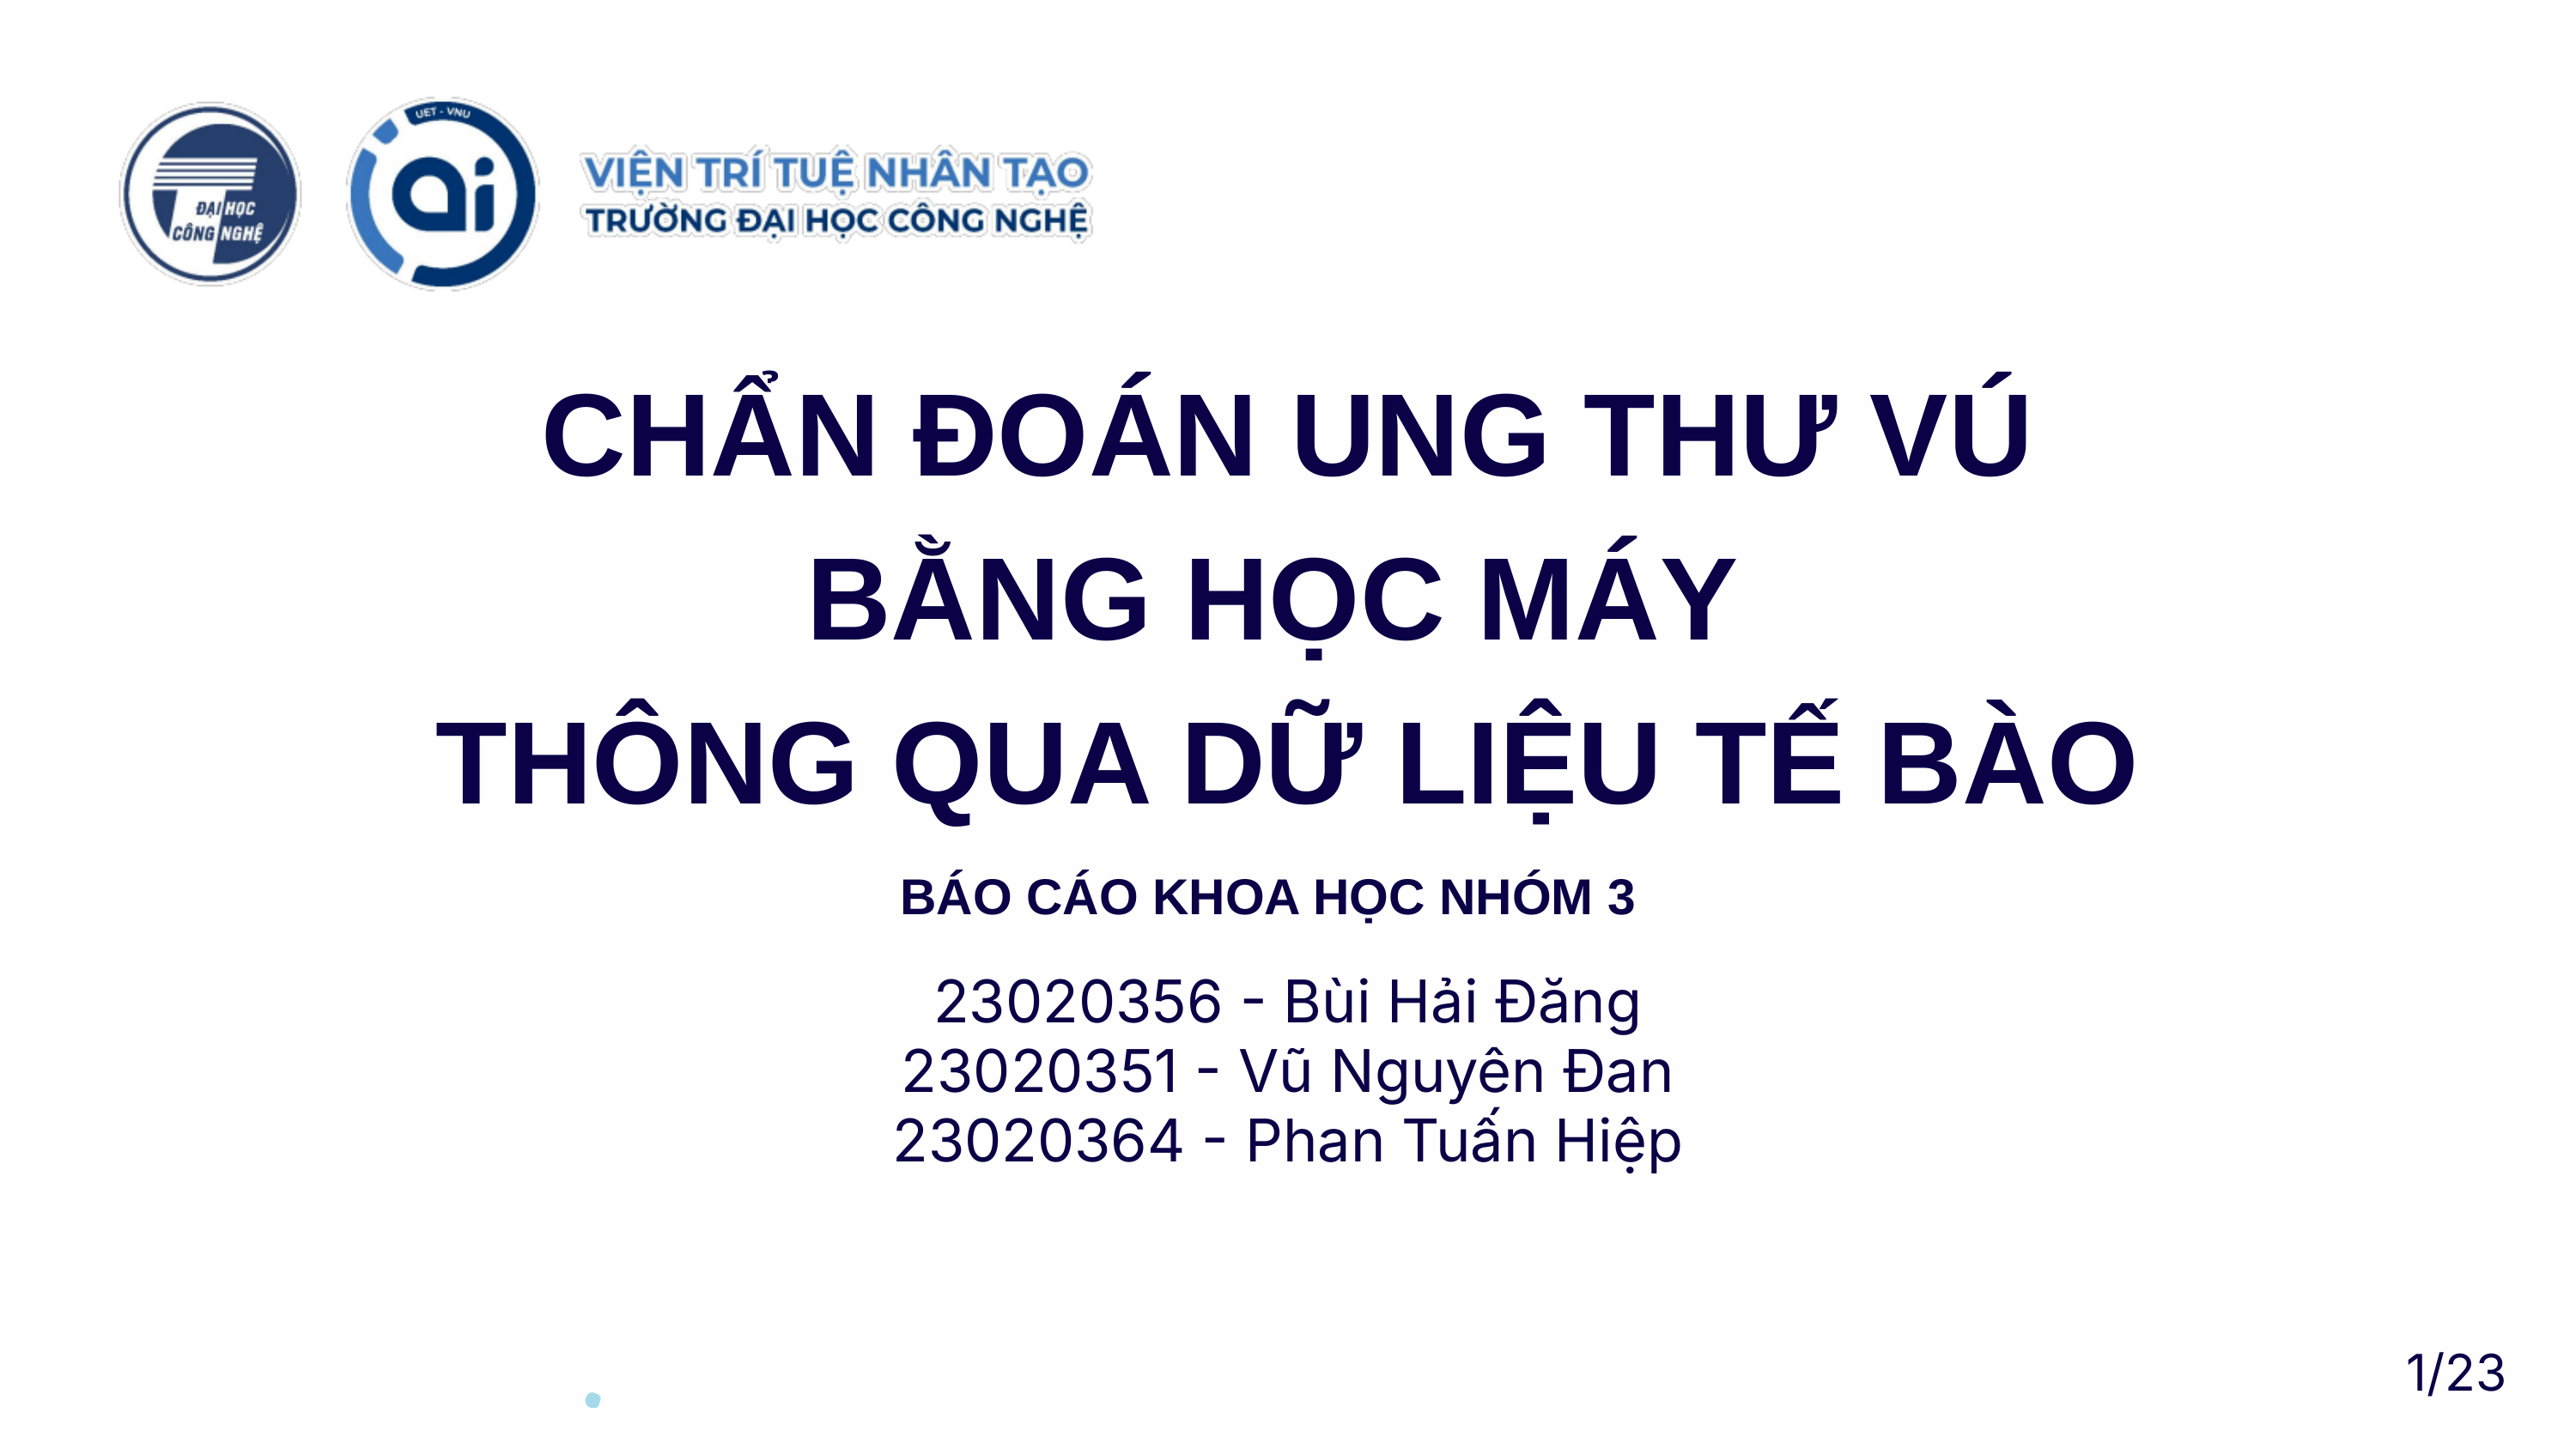

CHẨN ĐOÁN UNG THƯ VÚ BẰNG HỌC MÁY
THÔNG QUA DỮ LIỆU TẾ BÀO
BÁO CÁO KHOA HỌC NHÓM 3
23020356 - Bùi Hải Đăng
23020351 - Vũ Nguyên Đan
23020364 - Phan Tuấn Hiệp
1/23